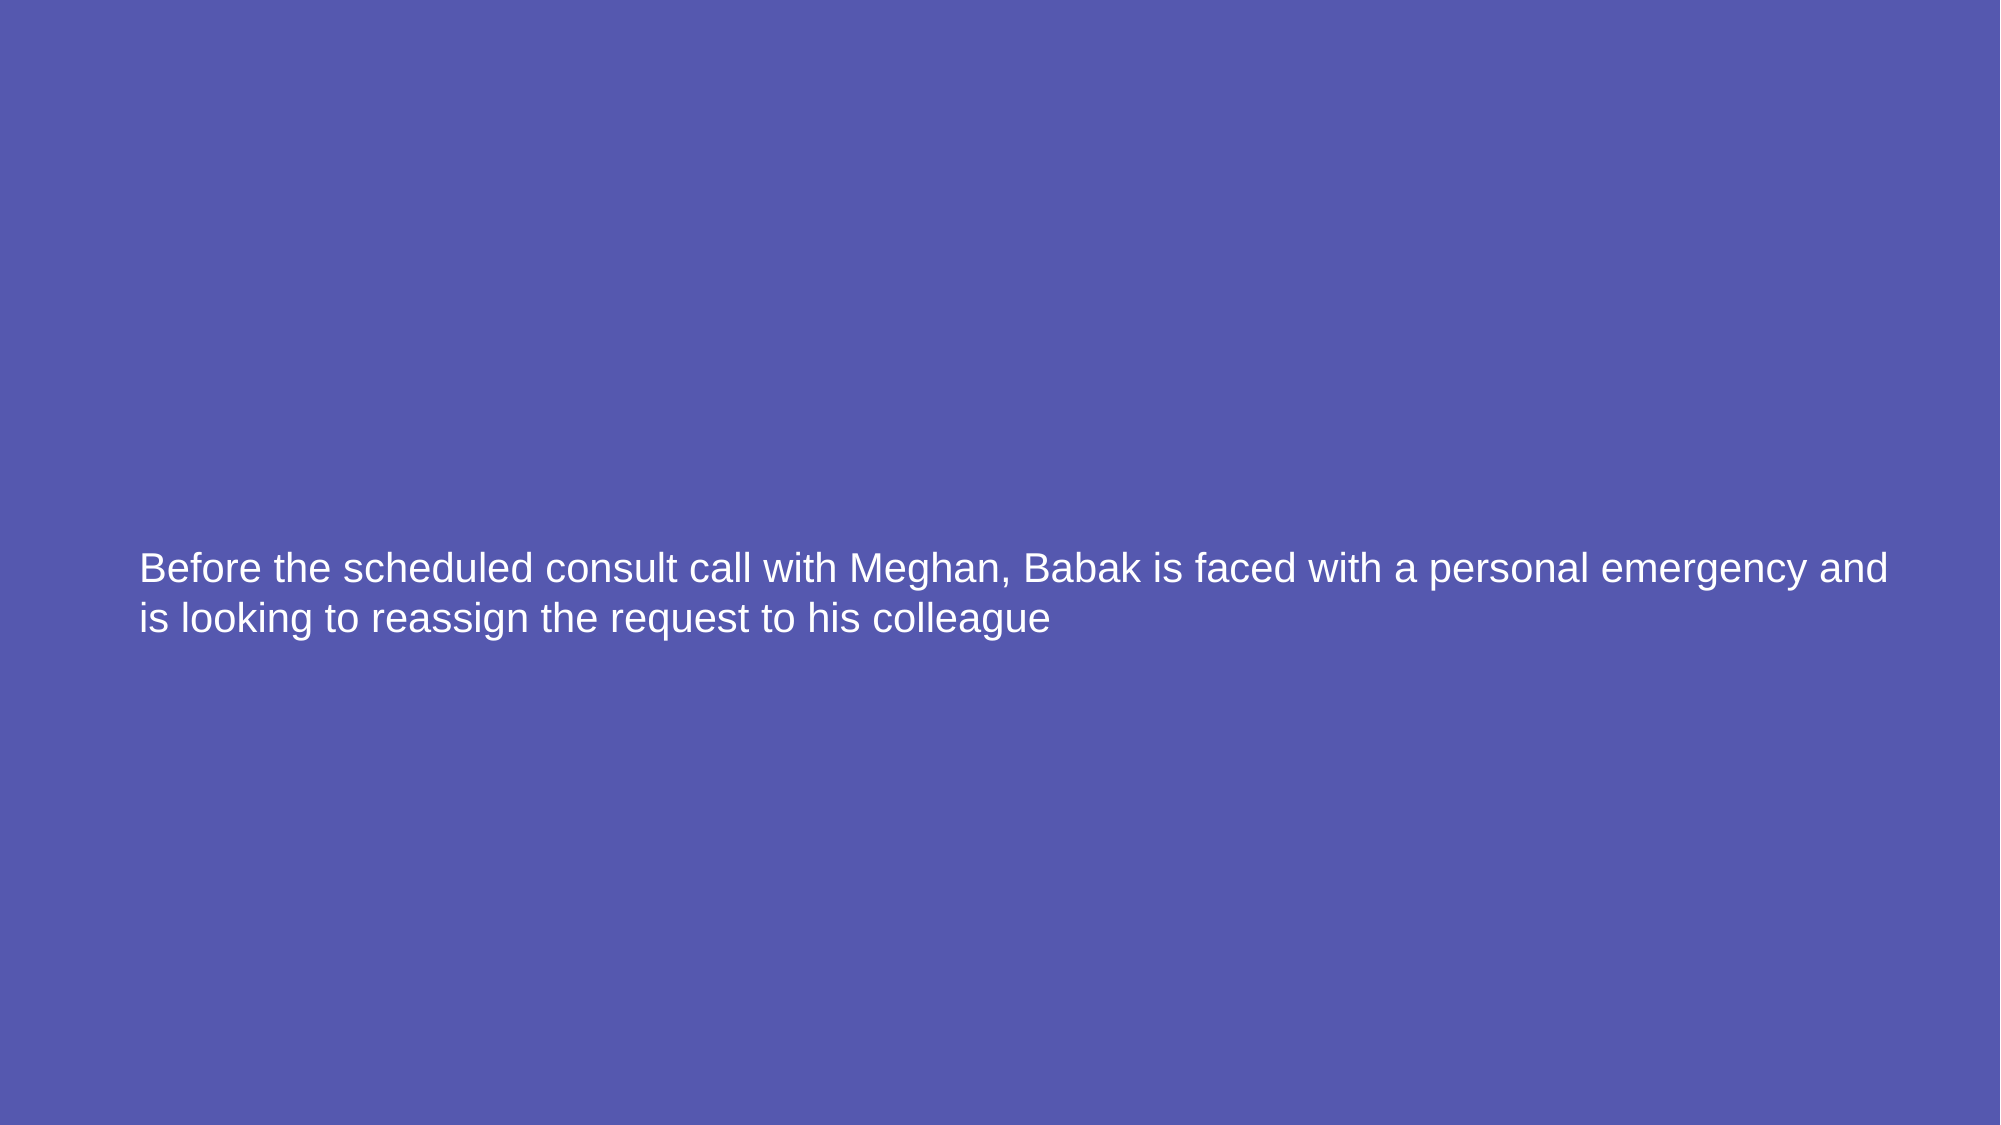

Before the scheduled consult call with Meghan, Babak is faced with a personal emergency and is looking to reassign the request to his colleague